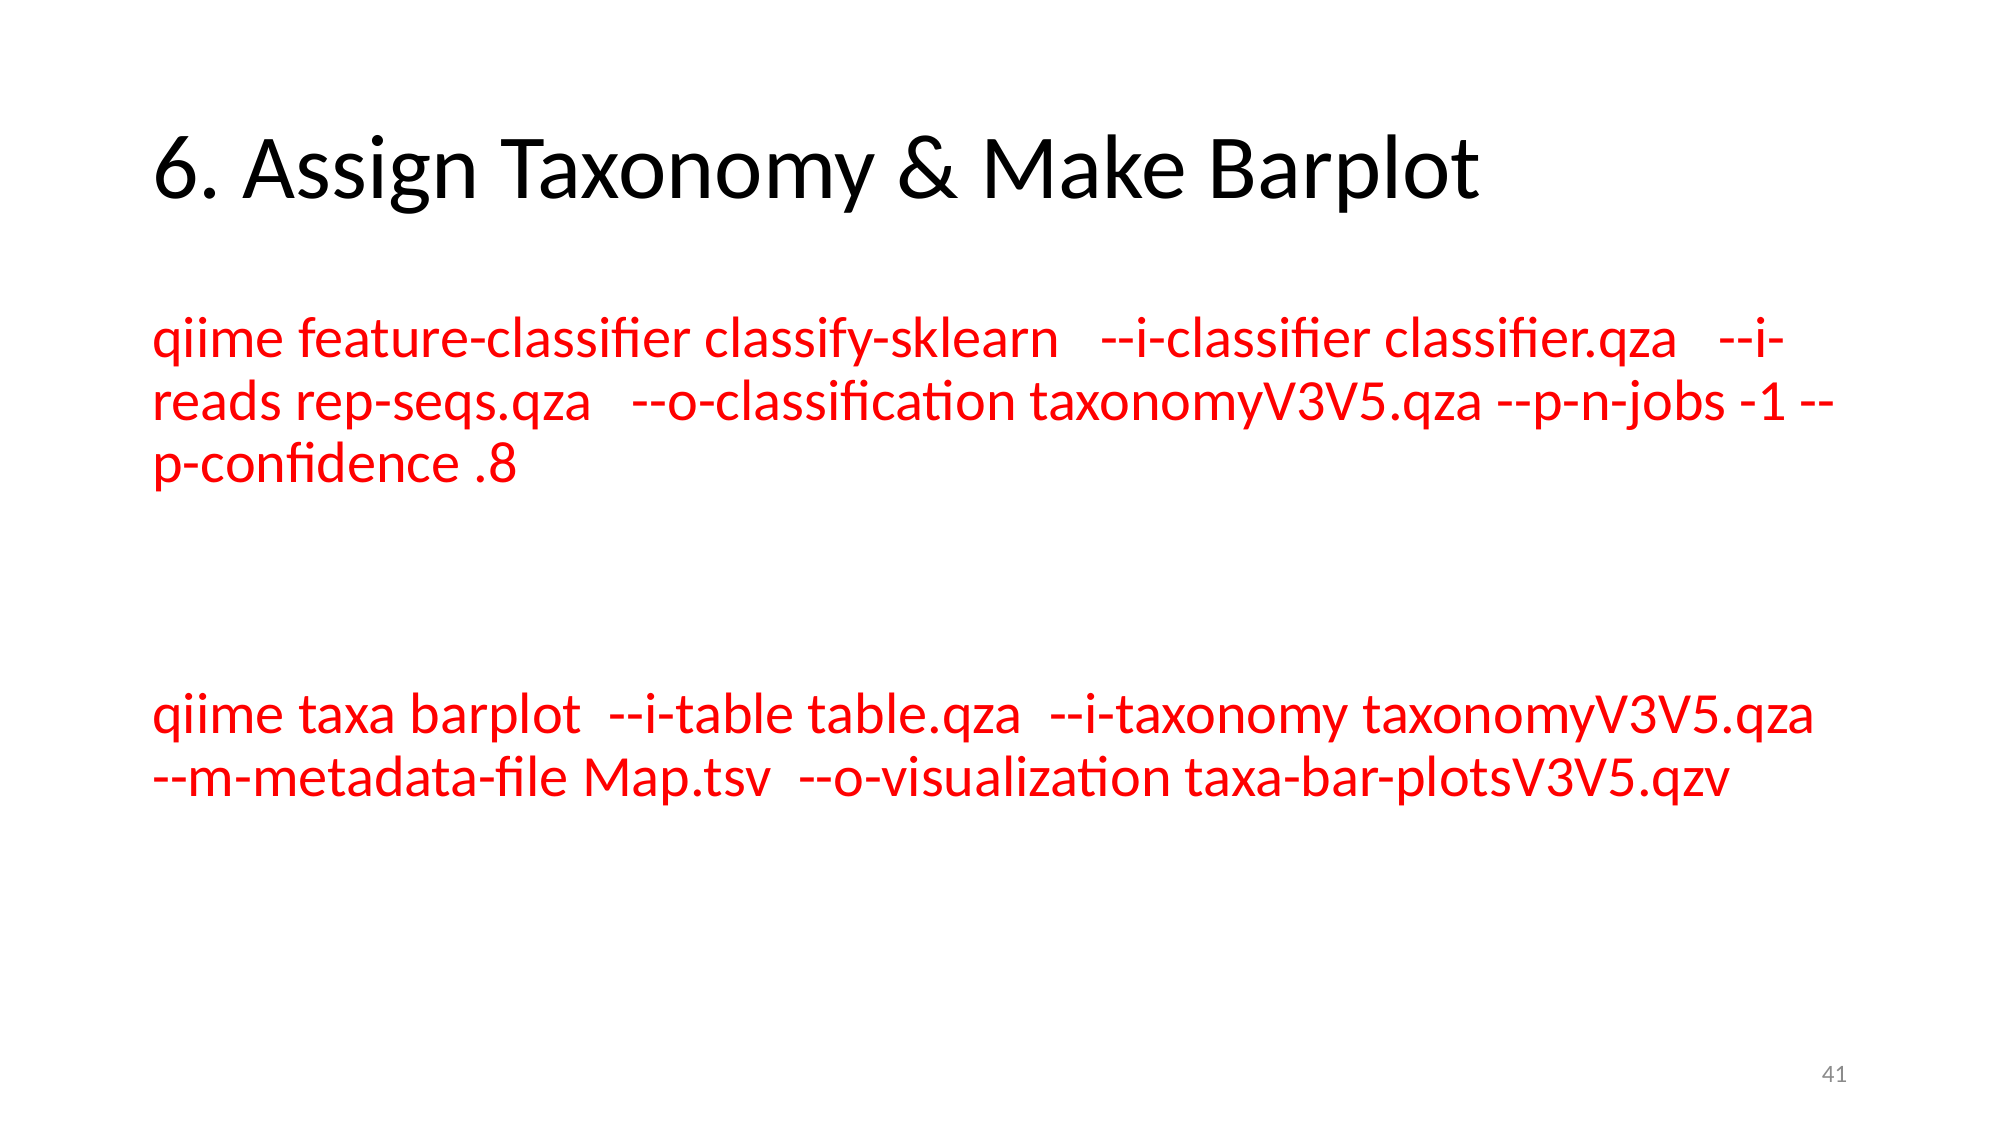

# 6. Assign Taxonomy & Make Barplot
qiime feature-classifier classify-sklearn   --i-classifier classifier.qza   --i-reads rep-seqs.qza   --o-classification taxonomyV3V5.qza --p-n-jobs -1 --p-confidence .8

qiime taxa barplot  --i-table table.qza  --i-taxonomy taxonomyV3V5.qza --m-metadata-file Map.tsv  --o-visualization taxa-bar-plotsV3V5.qzv

41